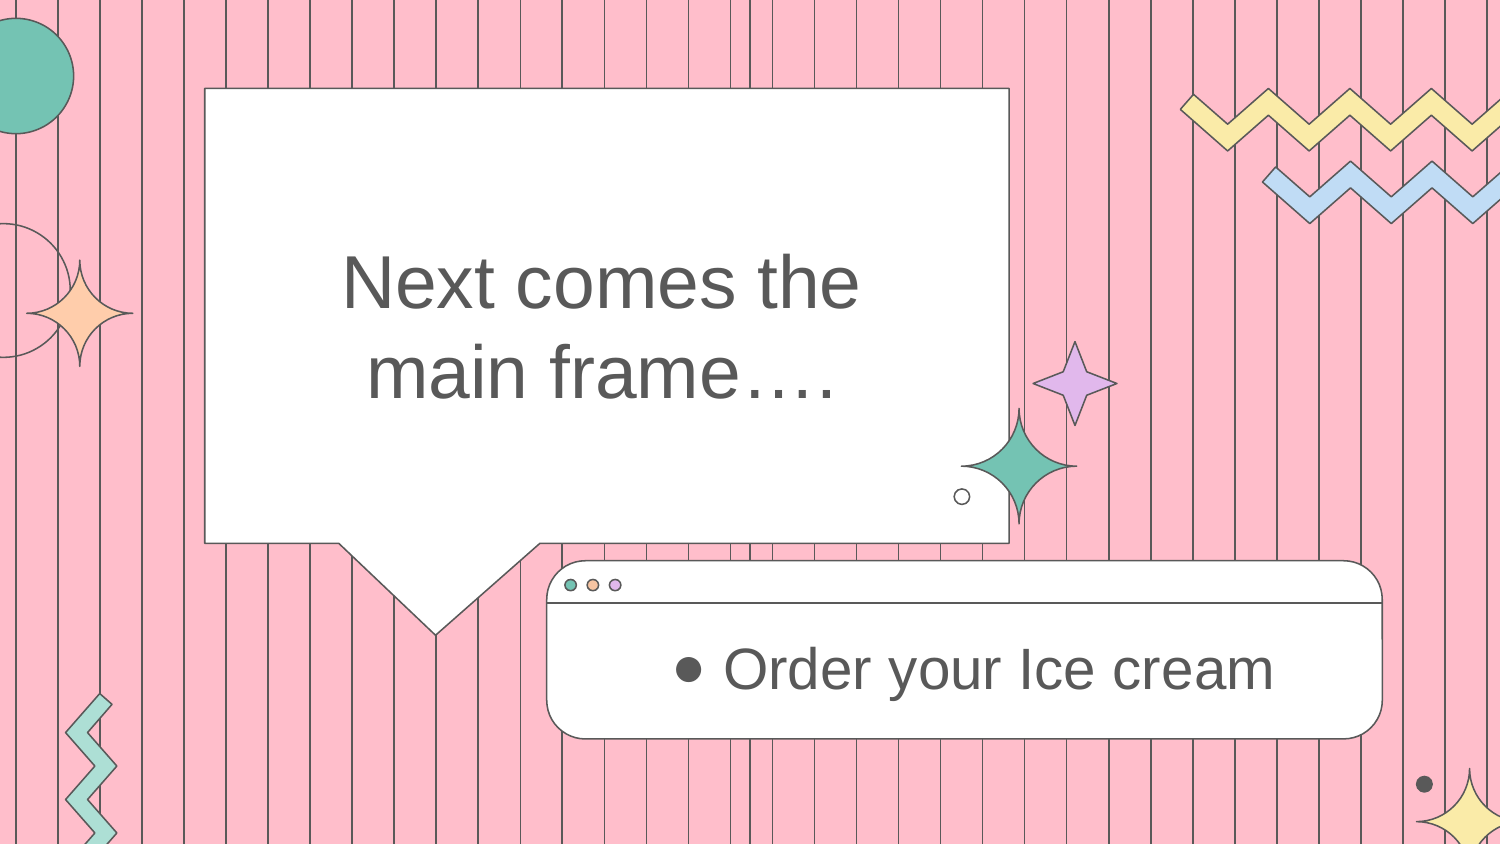

# Next comes the main frame….

Order your Ice cream